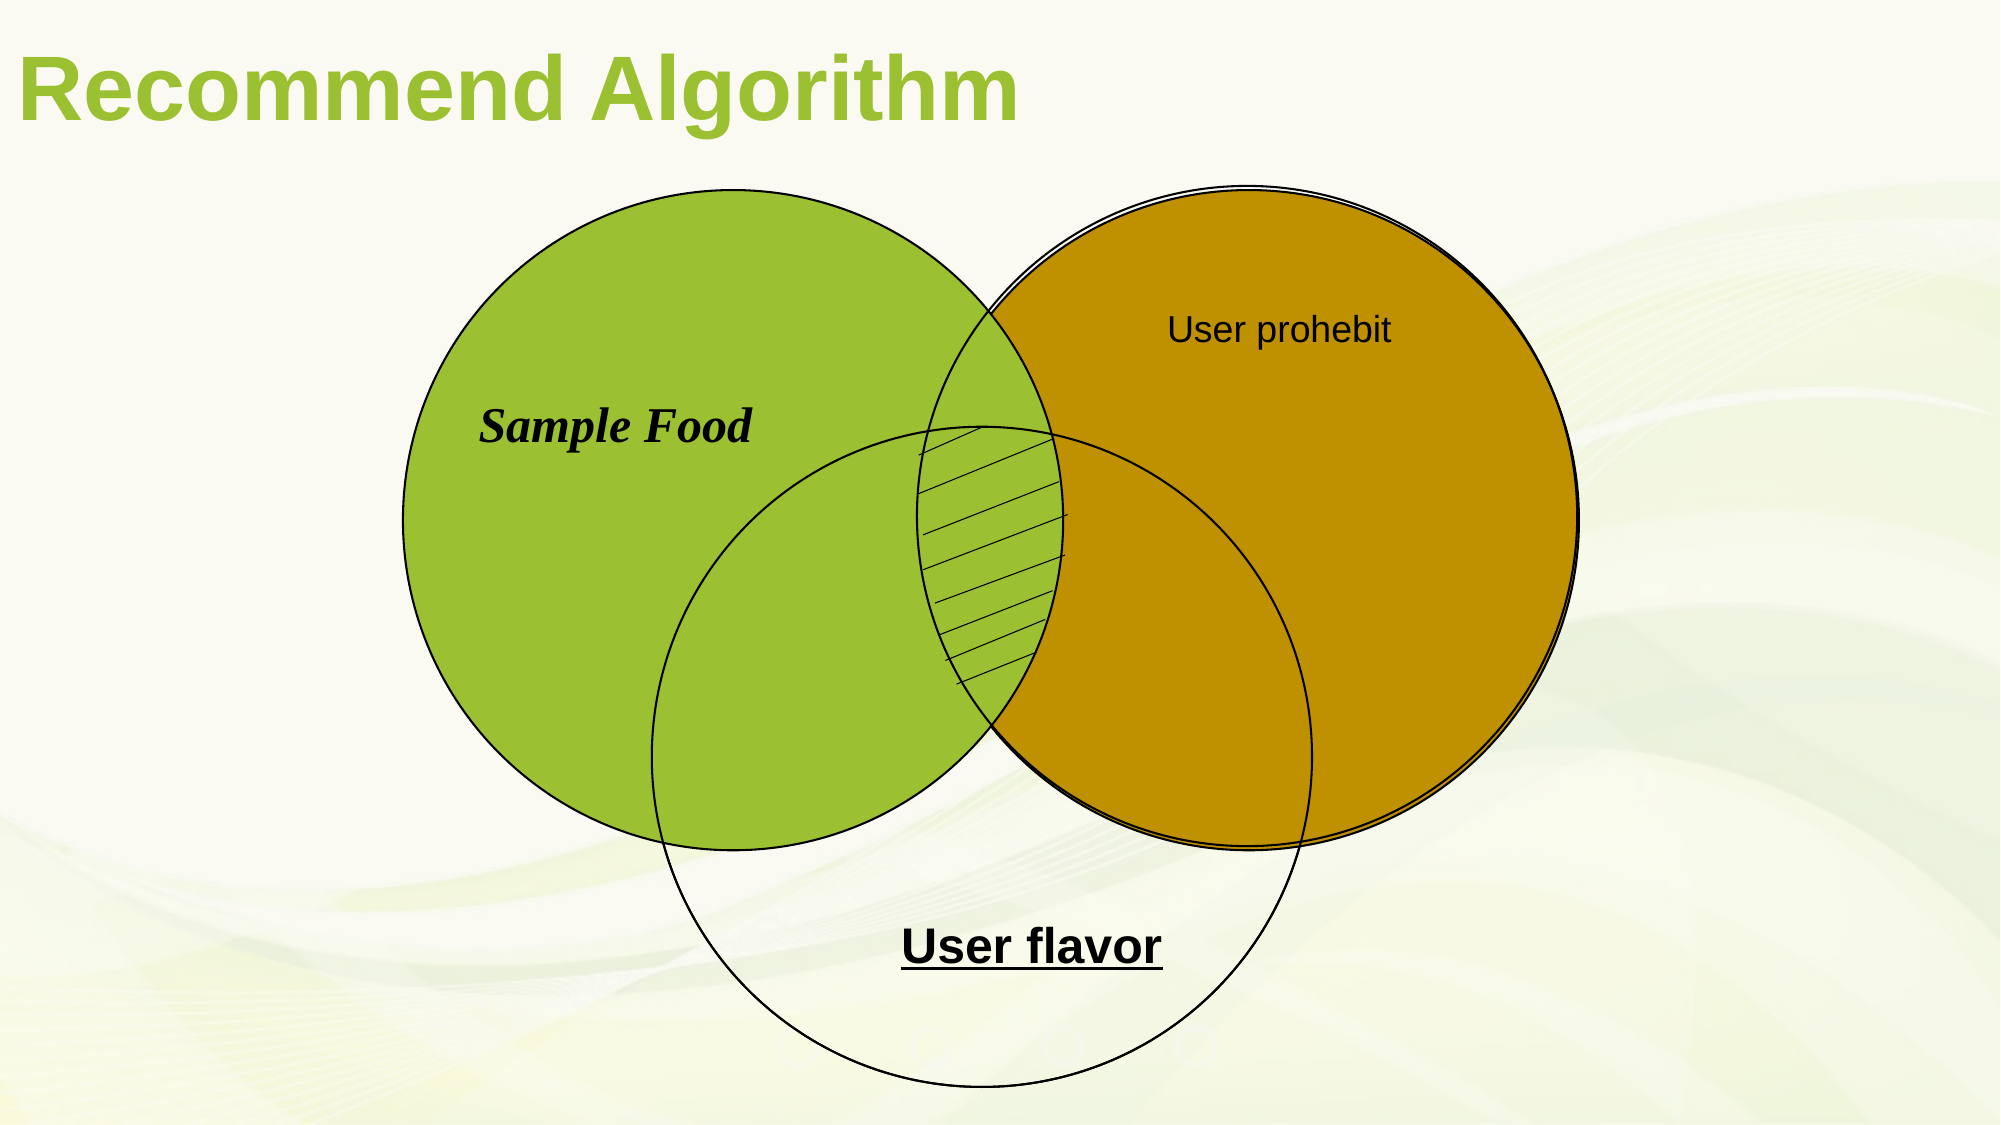

# Recommend Algorithm

User prohebit
Sample Food

User flavor